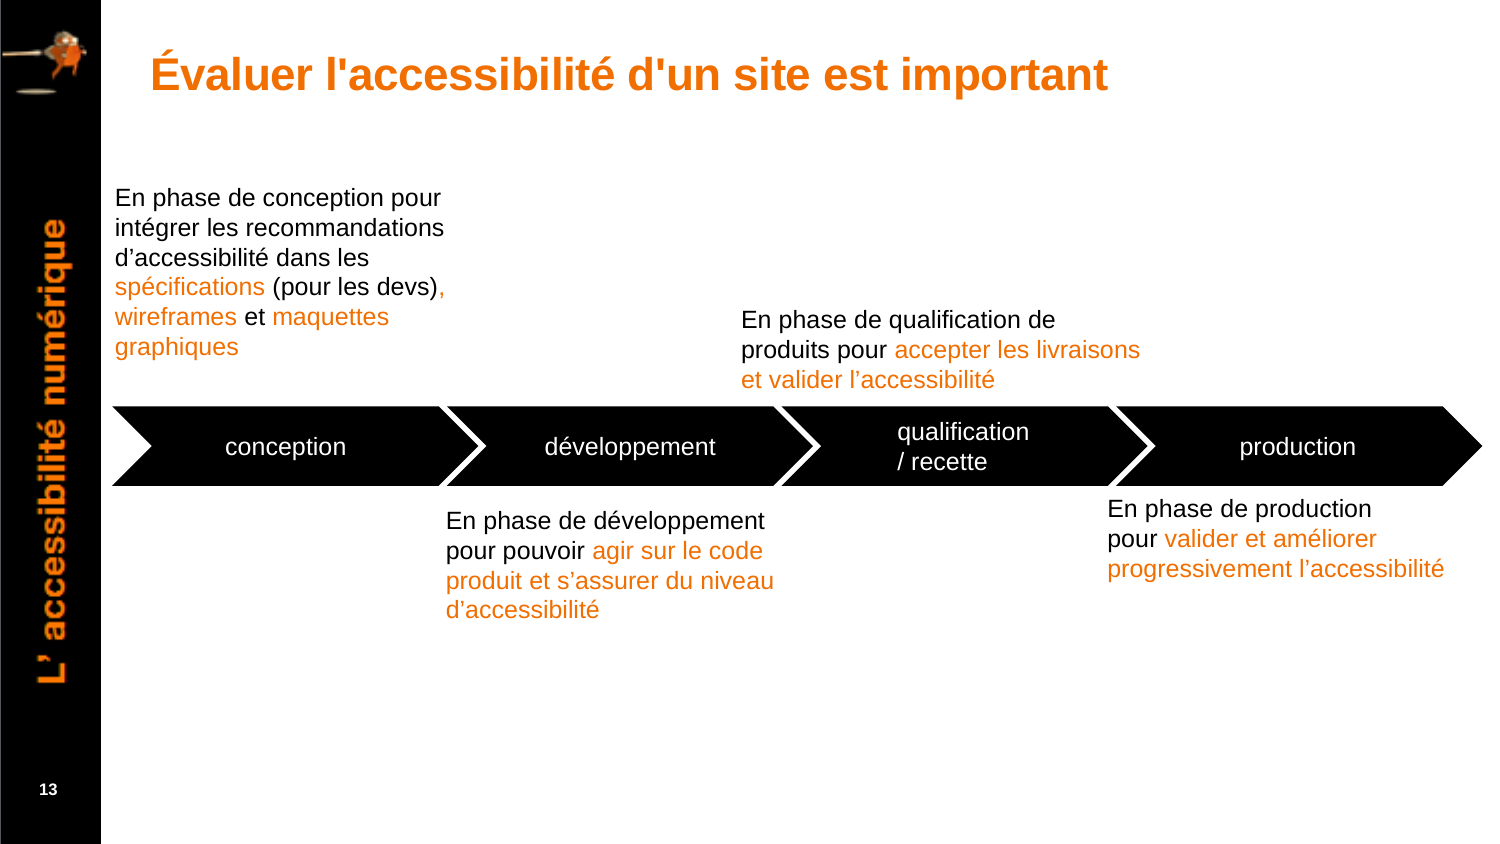

# Évaluer l'accessibilité d'un site est important
En phase de conception pour intégrer les recommandations d’accessibilité dans les spécifications (pour les devs), wireframes et maquettes graphiques
En phase de qualification de produits pour accepter les livraisons et valider l’accessibilité

qualification
/ recette
conception
développement
production
En phase de production
pour valider et améliorer progressivement l’accessibilité
En phase de développement pour pouvoir agir sur le code produit et s’assurer du niveau d’accessibilité